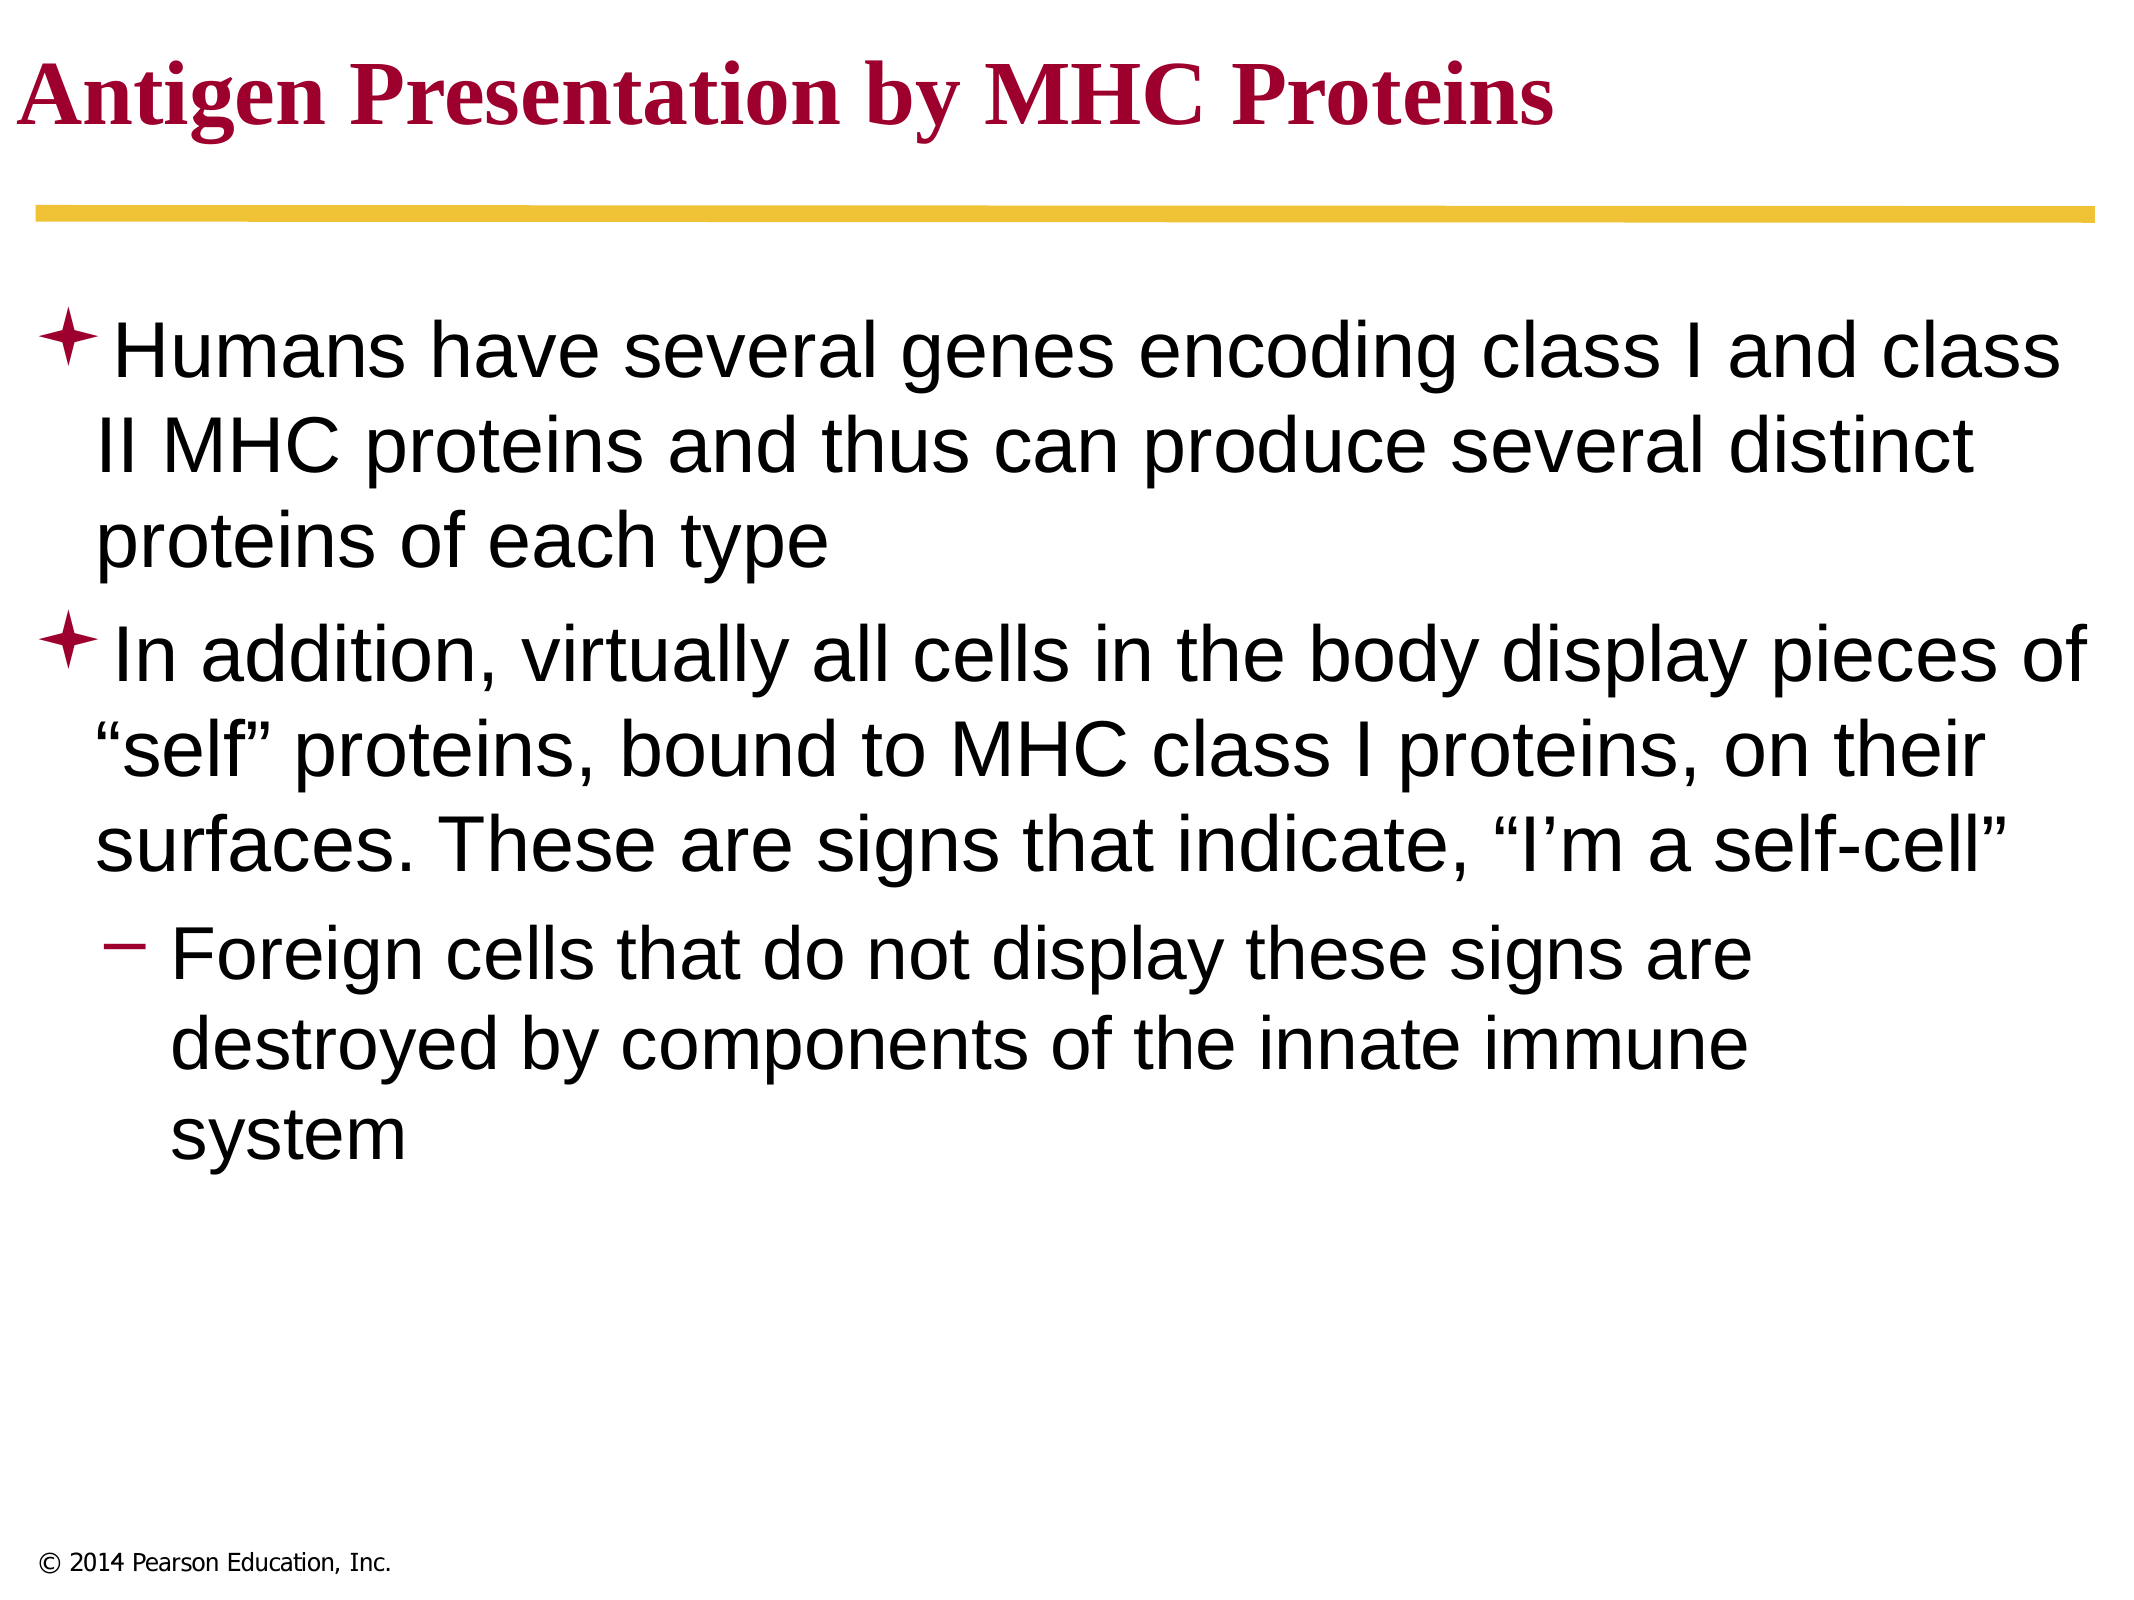

Antigen Presentation by MHC Proteins

Humans have several genes encoding class I and class II MHC proteins and thus can produce several distinct proteins of each type
In addition, virtually all cells in the body display pieces of “self” proteins, bound to MHC class I proteins, on their surfaces. These are signs that indicate, “I’m a self-cell”
Foreign cells that do not display these signs are destroyed by components of the innate immune
system